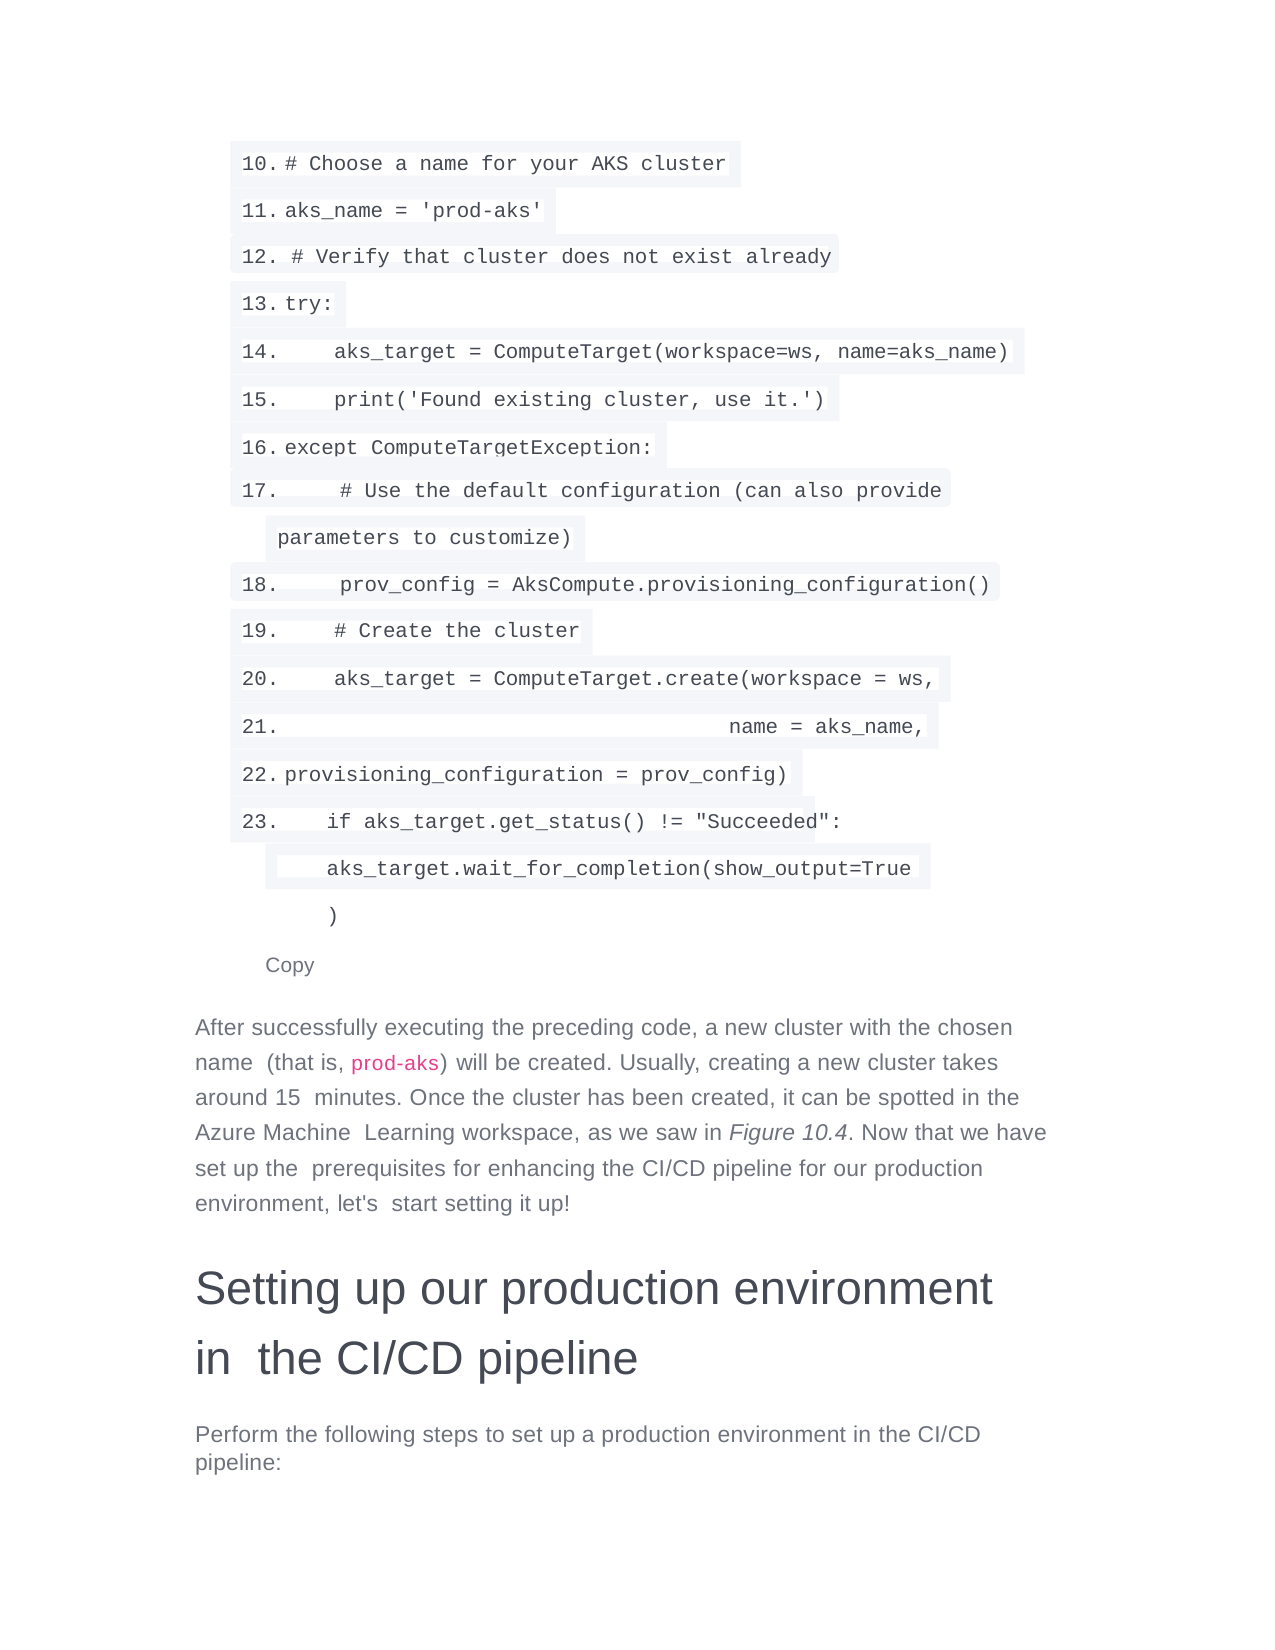

# Choose a name for your AKS cluster

aks_name = 'prod-aks'

12. # Verify that cluster does not exist already

try:

aks_target = ComputeTarget(workspace=ws, name=aks_name)

print('Found existing cluster, use it.')

except ComputeTargetException:

17.	# Use the default configuration (can also provide

parameters to customize)
18.	prov_config = AksCompute.provisioning_configuration()

# Create the cluster

aks_target = ComputeTarget.create(workspace = ws,

name = aks_name,

provisioning_configuration = prov_config)
if aks_target.get_status() != "Succeeded":  aks_target.wait_for_completion(show_output=True)

Copy

After successfully executing the preceding code, a new cluster with the chosen name  (that is, prod-aks) will be created. Usually, creating a new cluster takes around 15  minutes. Once the cluster has been created, it can be spotted in the Azure Machine  Learning workspace, as we saw in Figure 10.4. Now that we have set up the  prerequisites for enhancing the CI/CD pipeline for our production environment, let's  start setting it up!

Setting up our production environment in  the CI/CD pipeline
Perform the following steps to set up a production environment in the CI/CD pipeline: